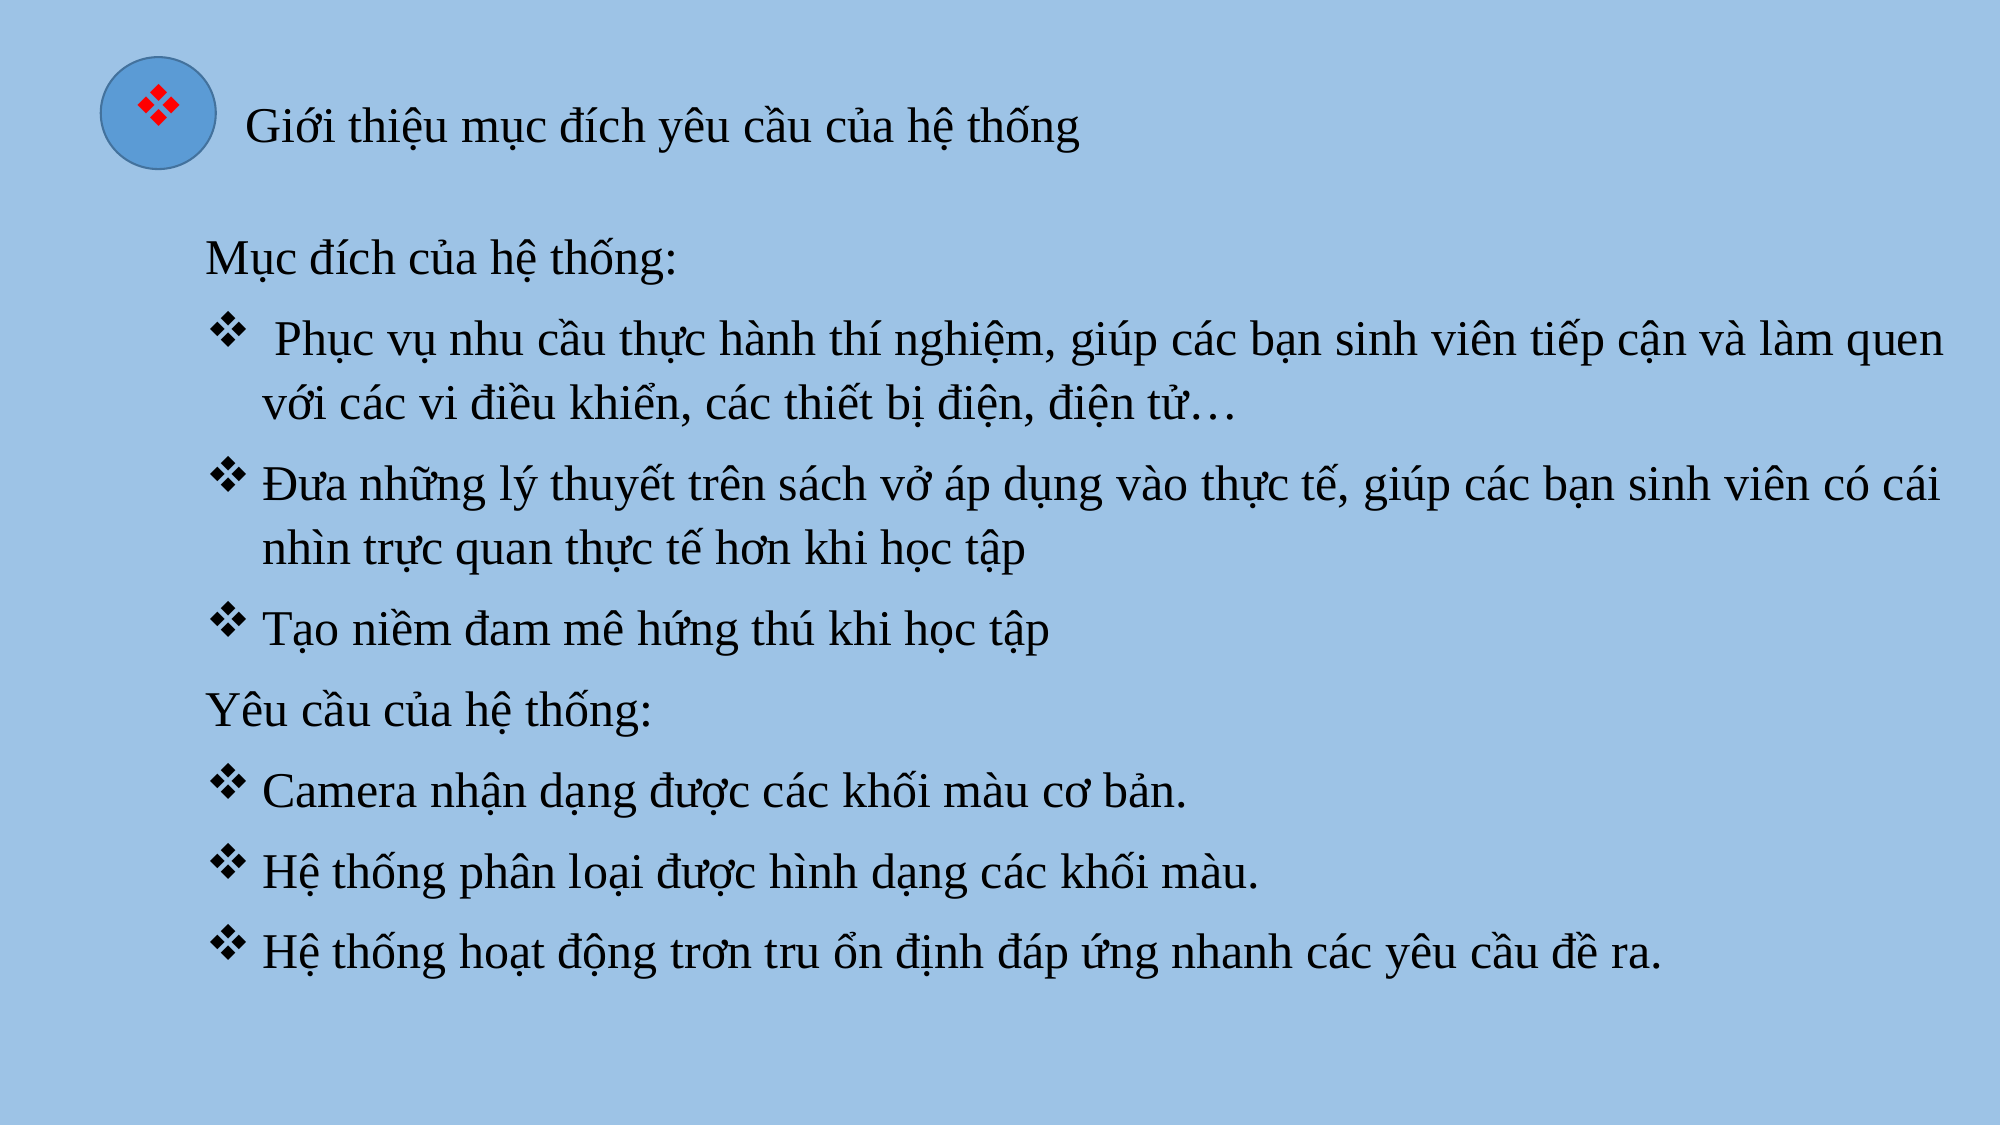

Giới thiệu mục đích yêu cầu của hệ thống
Mục đích của hệ thống:
 Phục vụ nhu cầu thực hành thí nghiệm, giúp các bạn sinh viên tiếp cận và làm quen với các vi điều khiển, các thiết bị điện, điện tử…
Đưa những lý thuyết trên sách vở áp dụng vào thực tế, giúp các bạn sinh viên có cái nhìn trực quan thực tế hơn khi học tập
Tạo niềm đam mê hứng thú khi học tập
Yêu cầu của hệ thống:
Camera nhận dạng được các khối màu cơ bản.
Hệ thống phân loại được hình dạng các khối màu.
Hệ thống hoạt động trơn tru ổn định đáp ứng nhanh các yêu cầu đề ra.
#